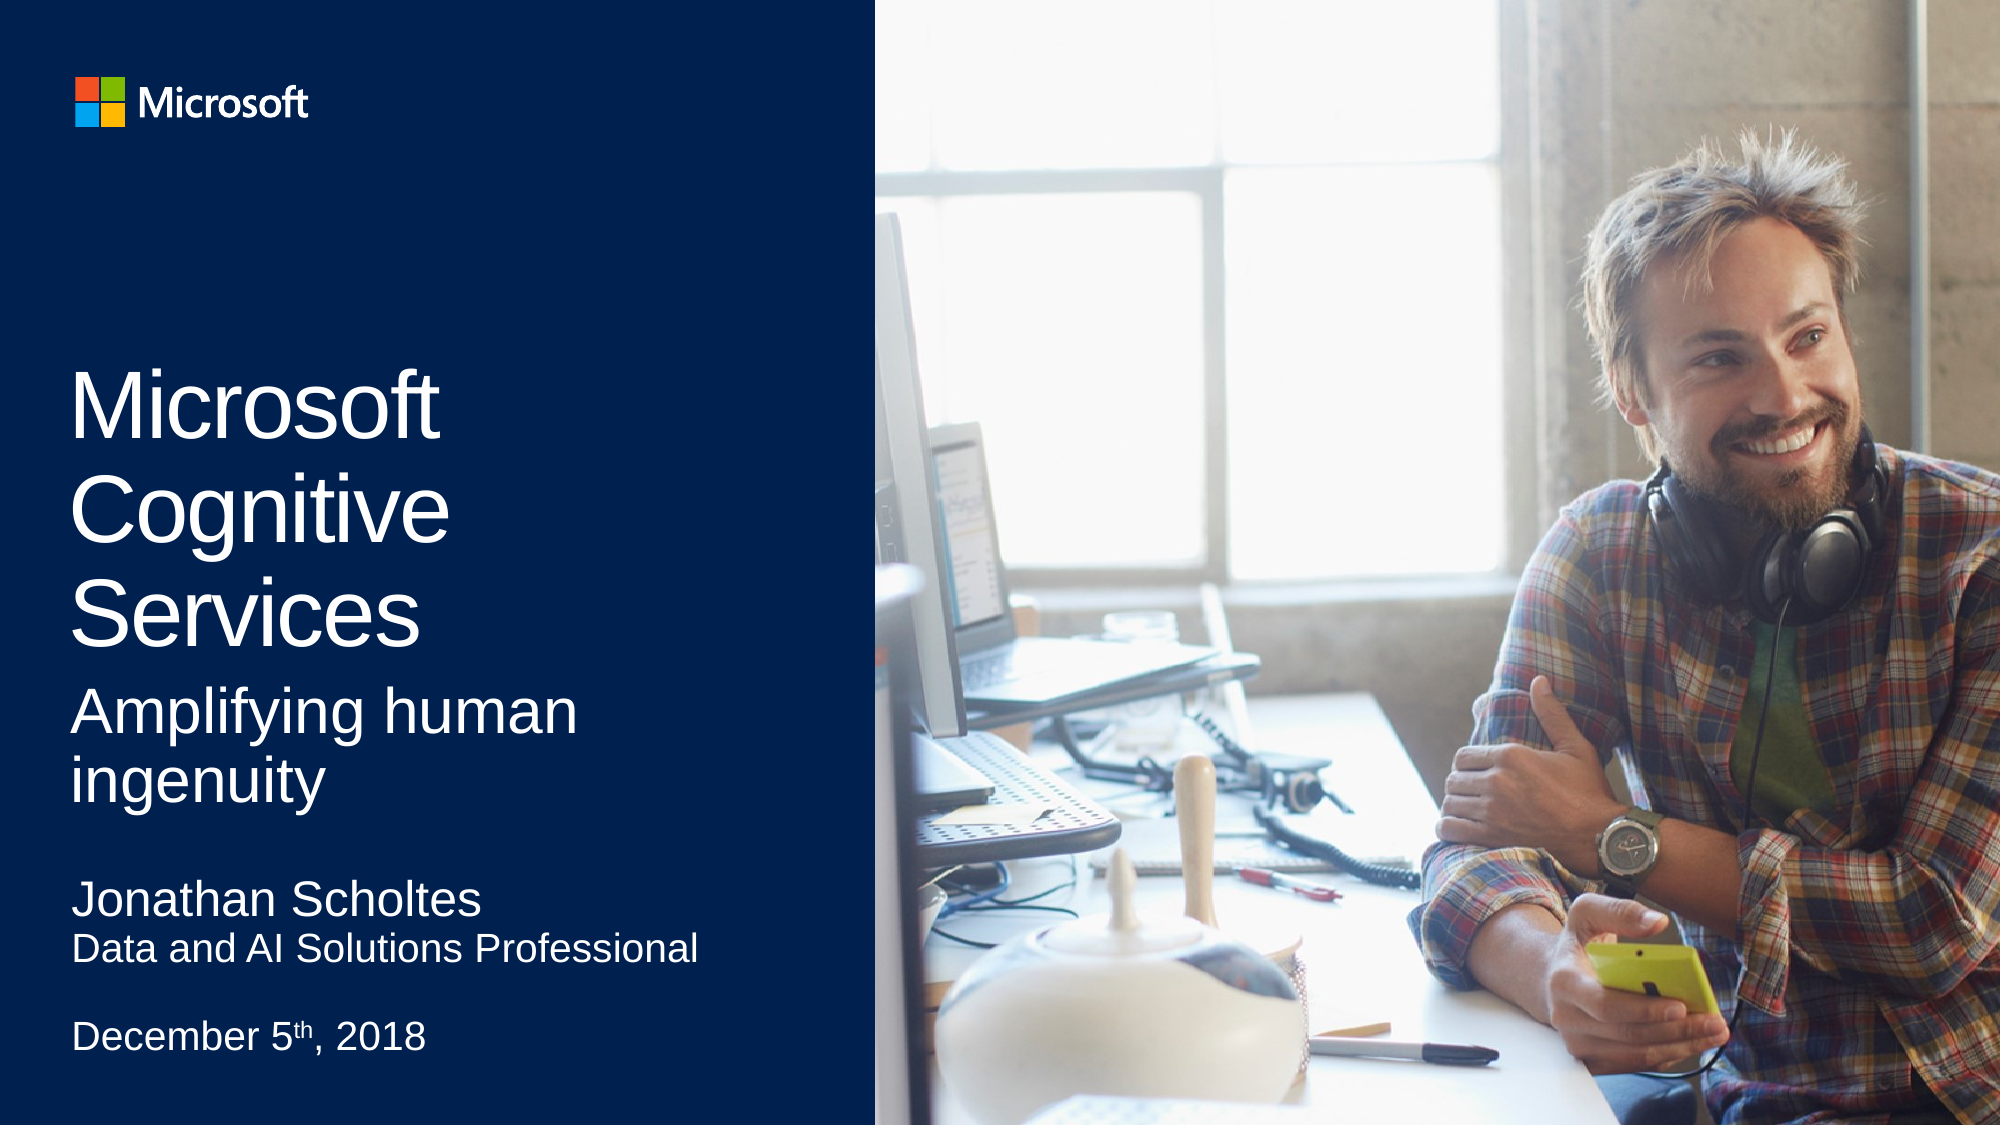

# Microsoft Cognitive Services
Amplifying human ingenuity
Jonathan Scholtes
Data and AI Solutions Professional

December 5th, 2018